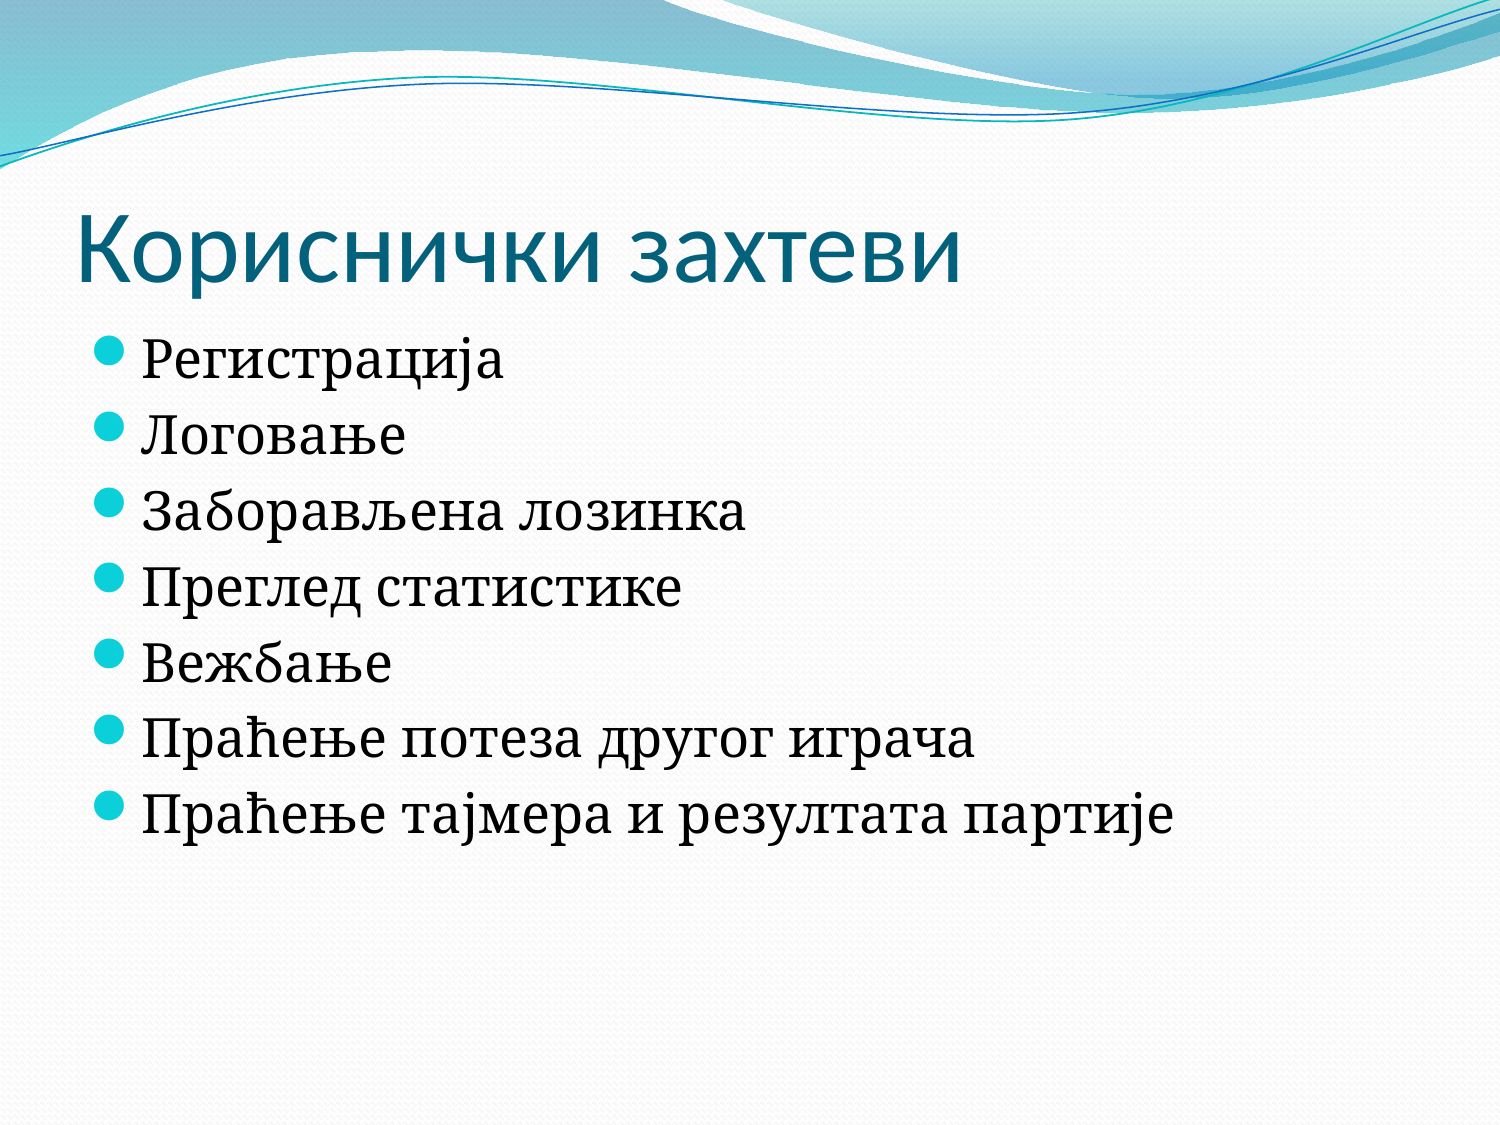

# Кориснички захтеви
Регистрација
Логовање
Заборављена лозинка
Преглед статистике
Вежбање
Праћење потеза другог играча
Праћење тајмера и резултата партије